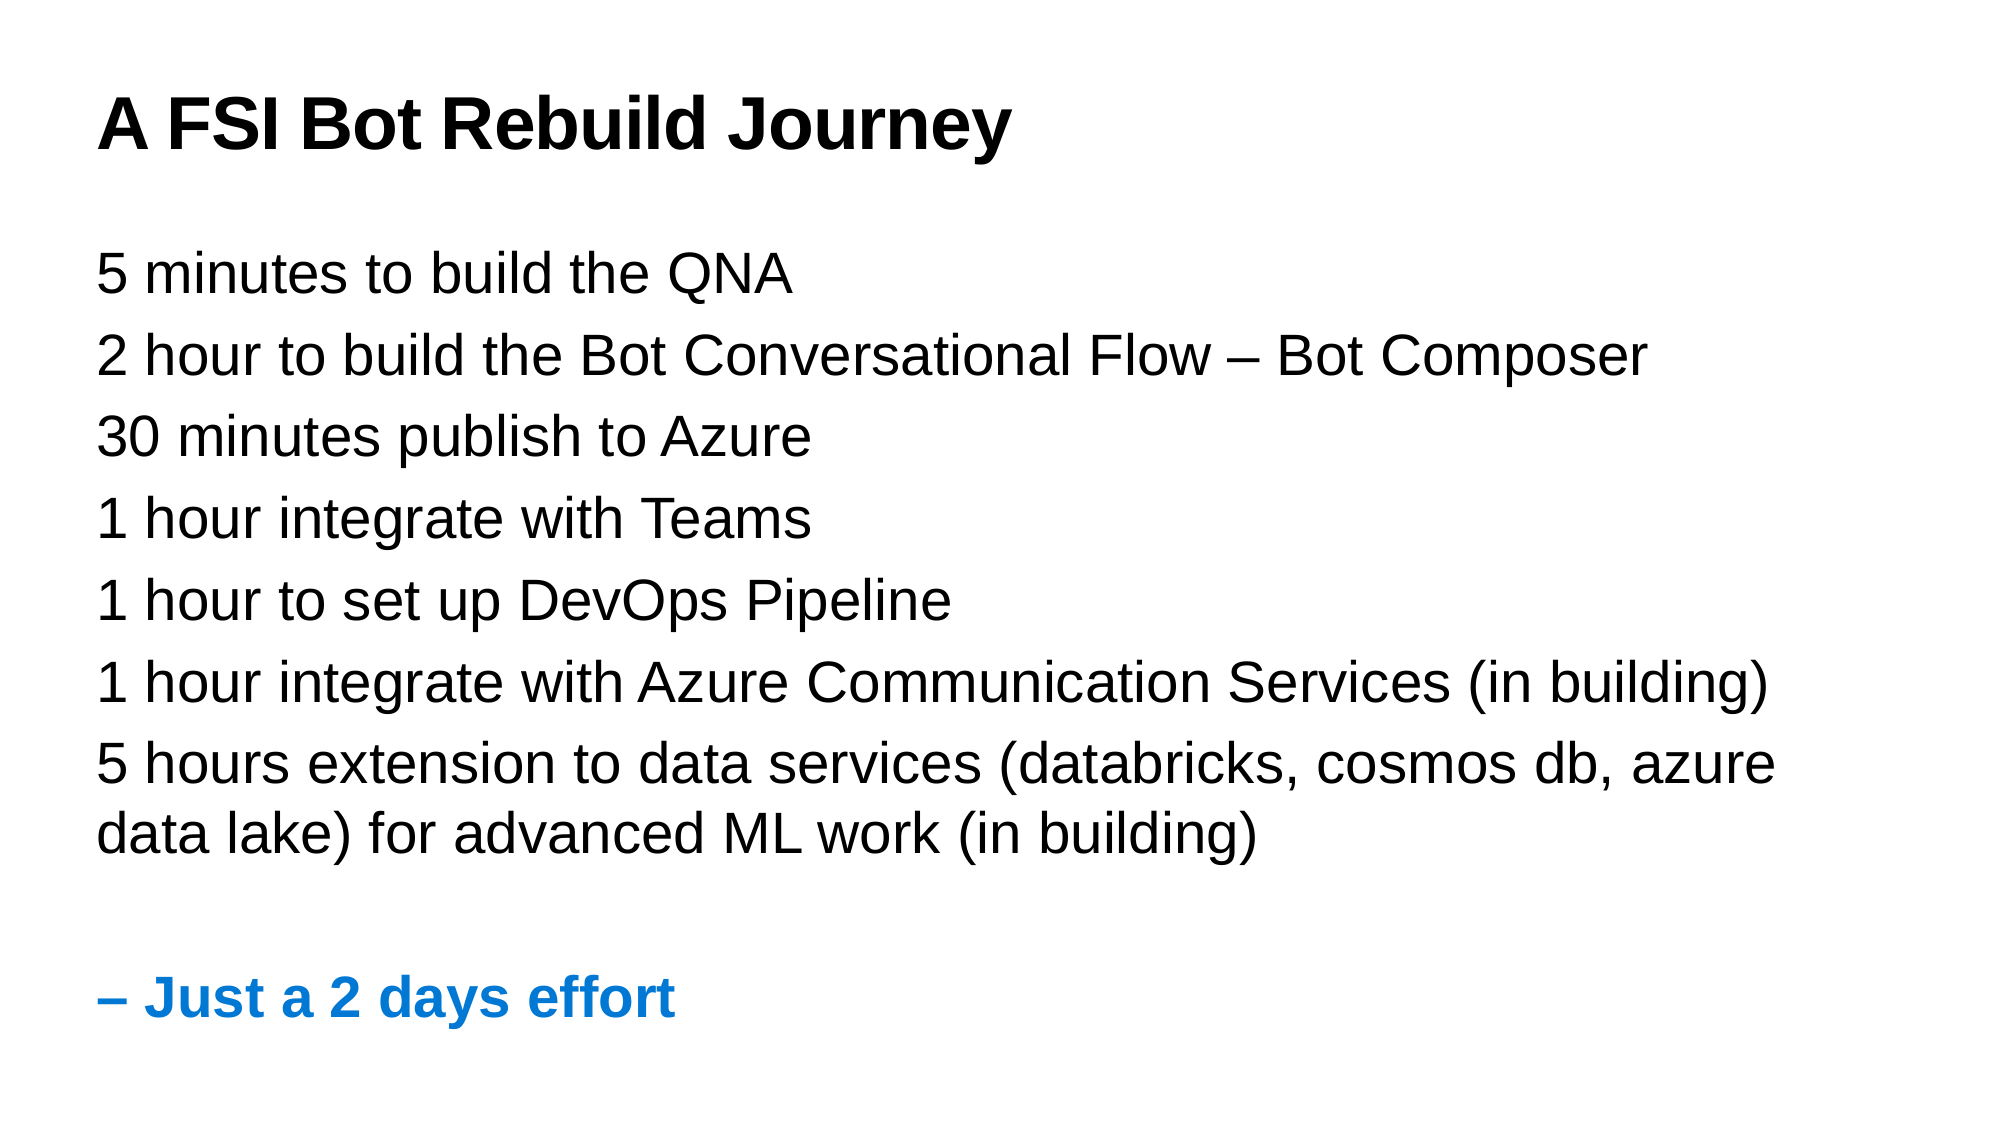

# A FSI Bot Rebuild Journey
5 minutes to build the QNA
2 hour to build the Bot Conversational Flow – Bot Composer
30 minutes publish to Azure
1 hour integrate with Teams
1 hour to set up DevOps Pipeline
1 hour integrate with Azure Communication Services (in building)
5 hours extension to data services (databricks, cosmos db, azure data lake) for advanced ML work (in building)

– Just a 2 days effort